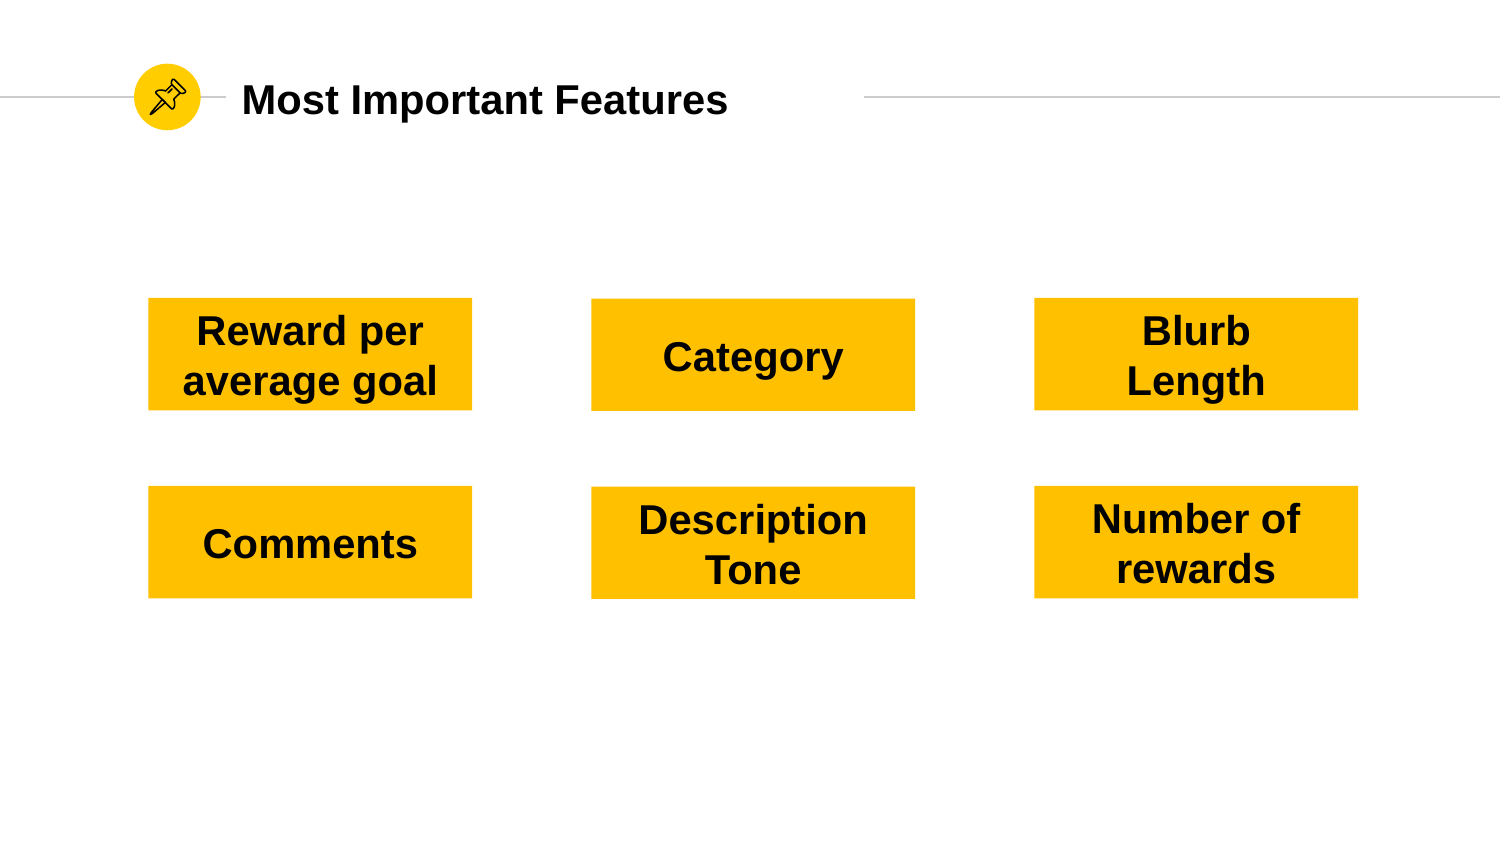

# Most Important Features

Reward per average goal
Blurb
Length
Category
Comments
Number of rewards
Description
Tone